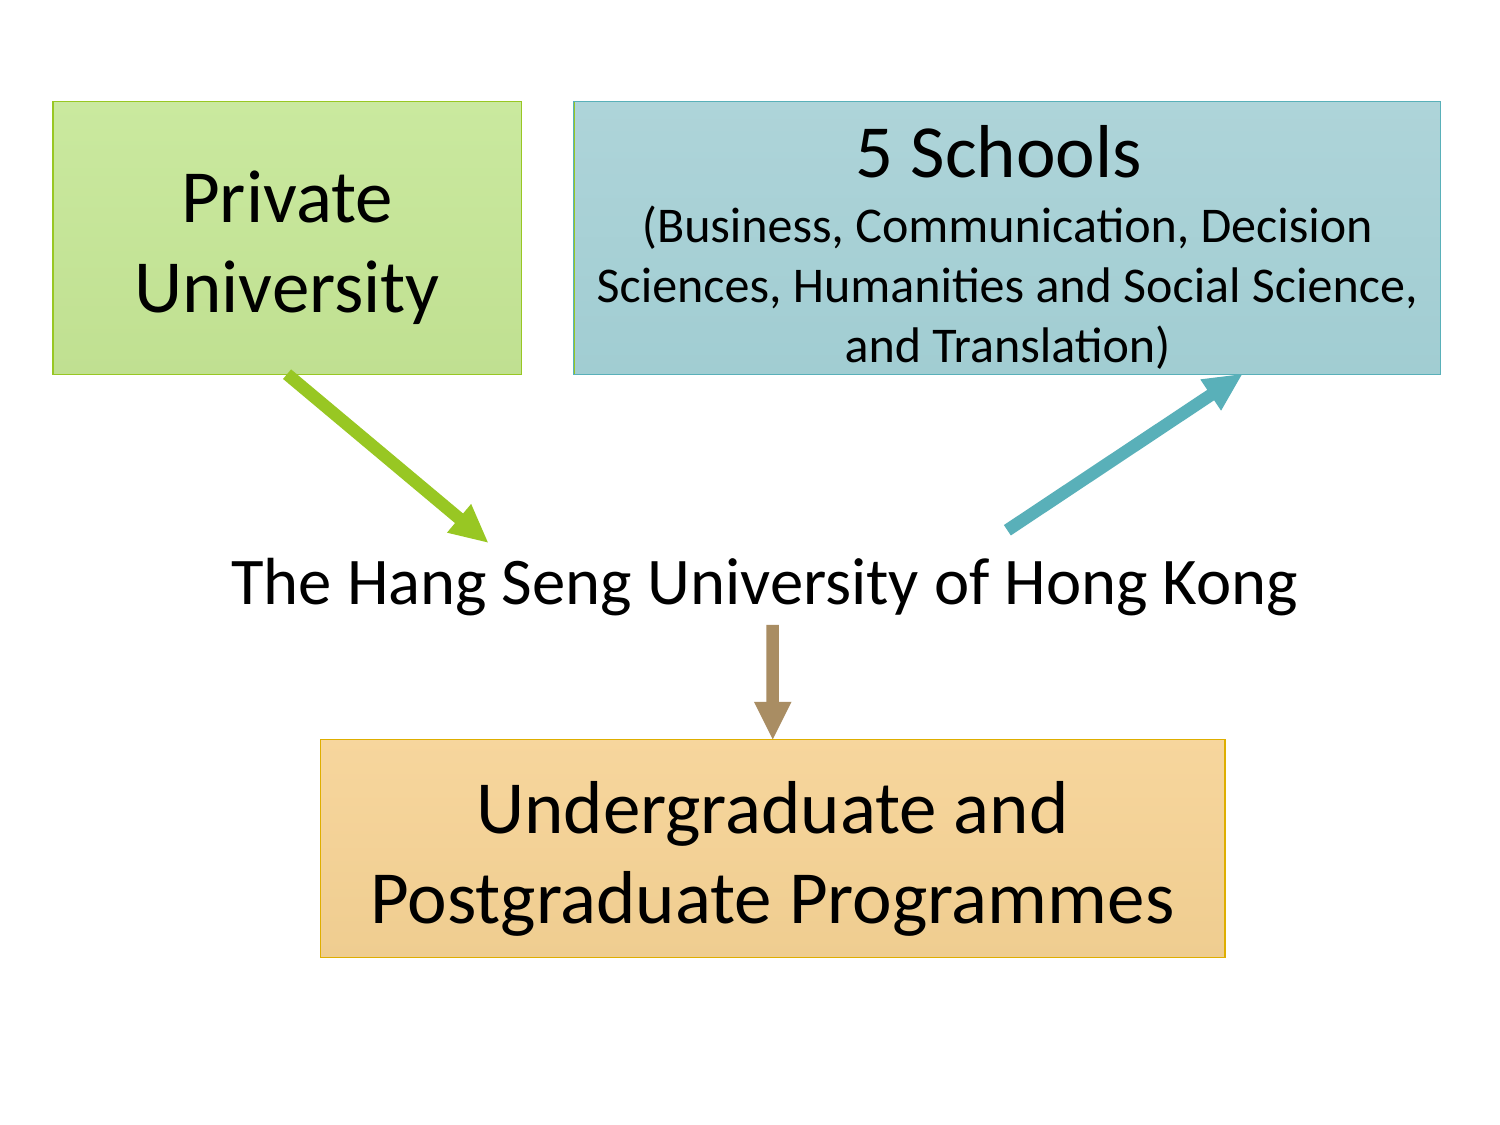

Private University
5 Schools
(Business, Communication, Decision Sciences, Humanities and Social Science, and Translation)
The Hang Seng University of Hong Kong
Undergraduate and Postgraduate Programmes